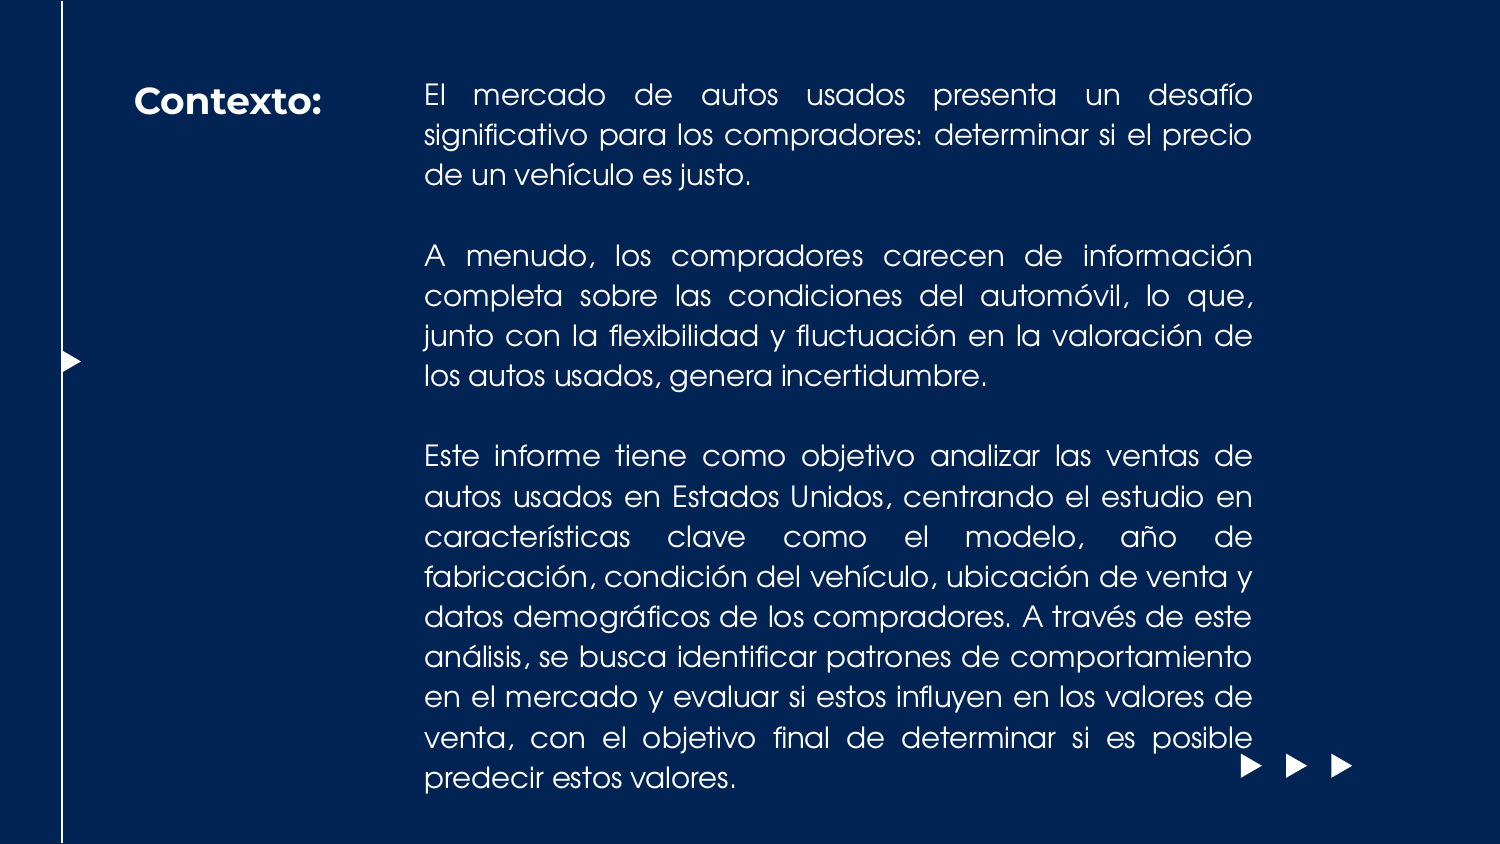

El mercado de autos usados presenta un desafío significativo para los compradores: determinar si el precio de un vehículo es justo.

A menudo, los compradores carecen de información completa sobre las condiciones del automóvil, lo que, junto con la flexibilidad y fluctuación en la valoración de los autos usados, genera incertidumbre.

Este informe tiene como objetivo analizar las ventas de autos usados ​​en Estados Unidos, centrando el estudio en características clave como el modelo, año de fabricación, condición del vehículo, ubicación de venta y datos demográficos de los compradores. A través de este análisis, se busca identificar patrones de comportamiento en el mercado y evaluar si estos influyen en los valores de venta, con el objetivo final de determinar si es posible predecir estos valores.
Contexto:

#